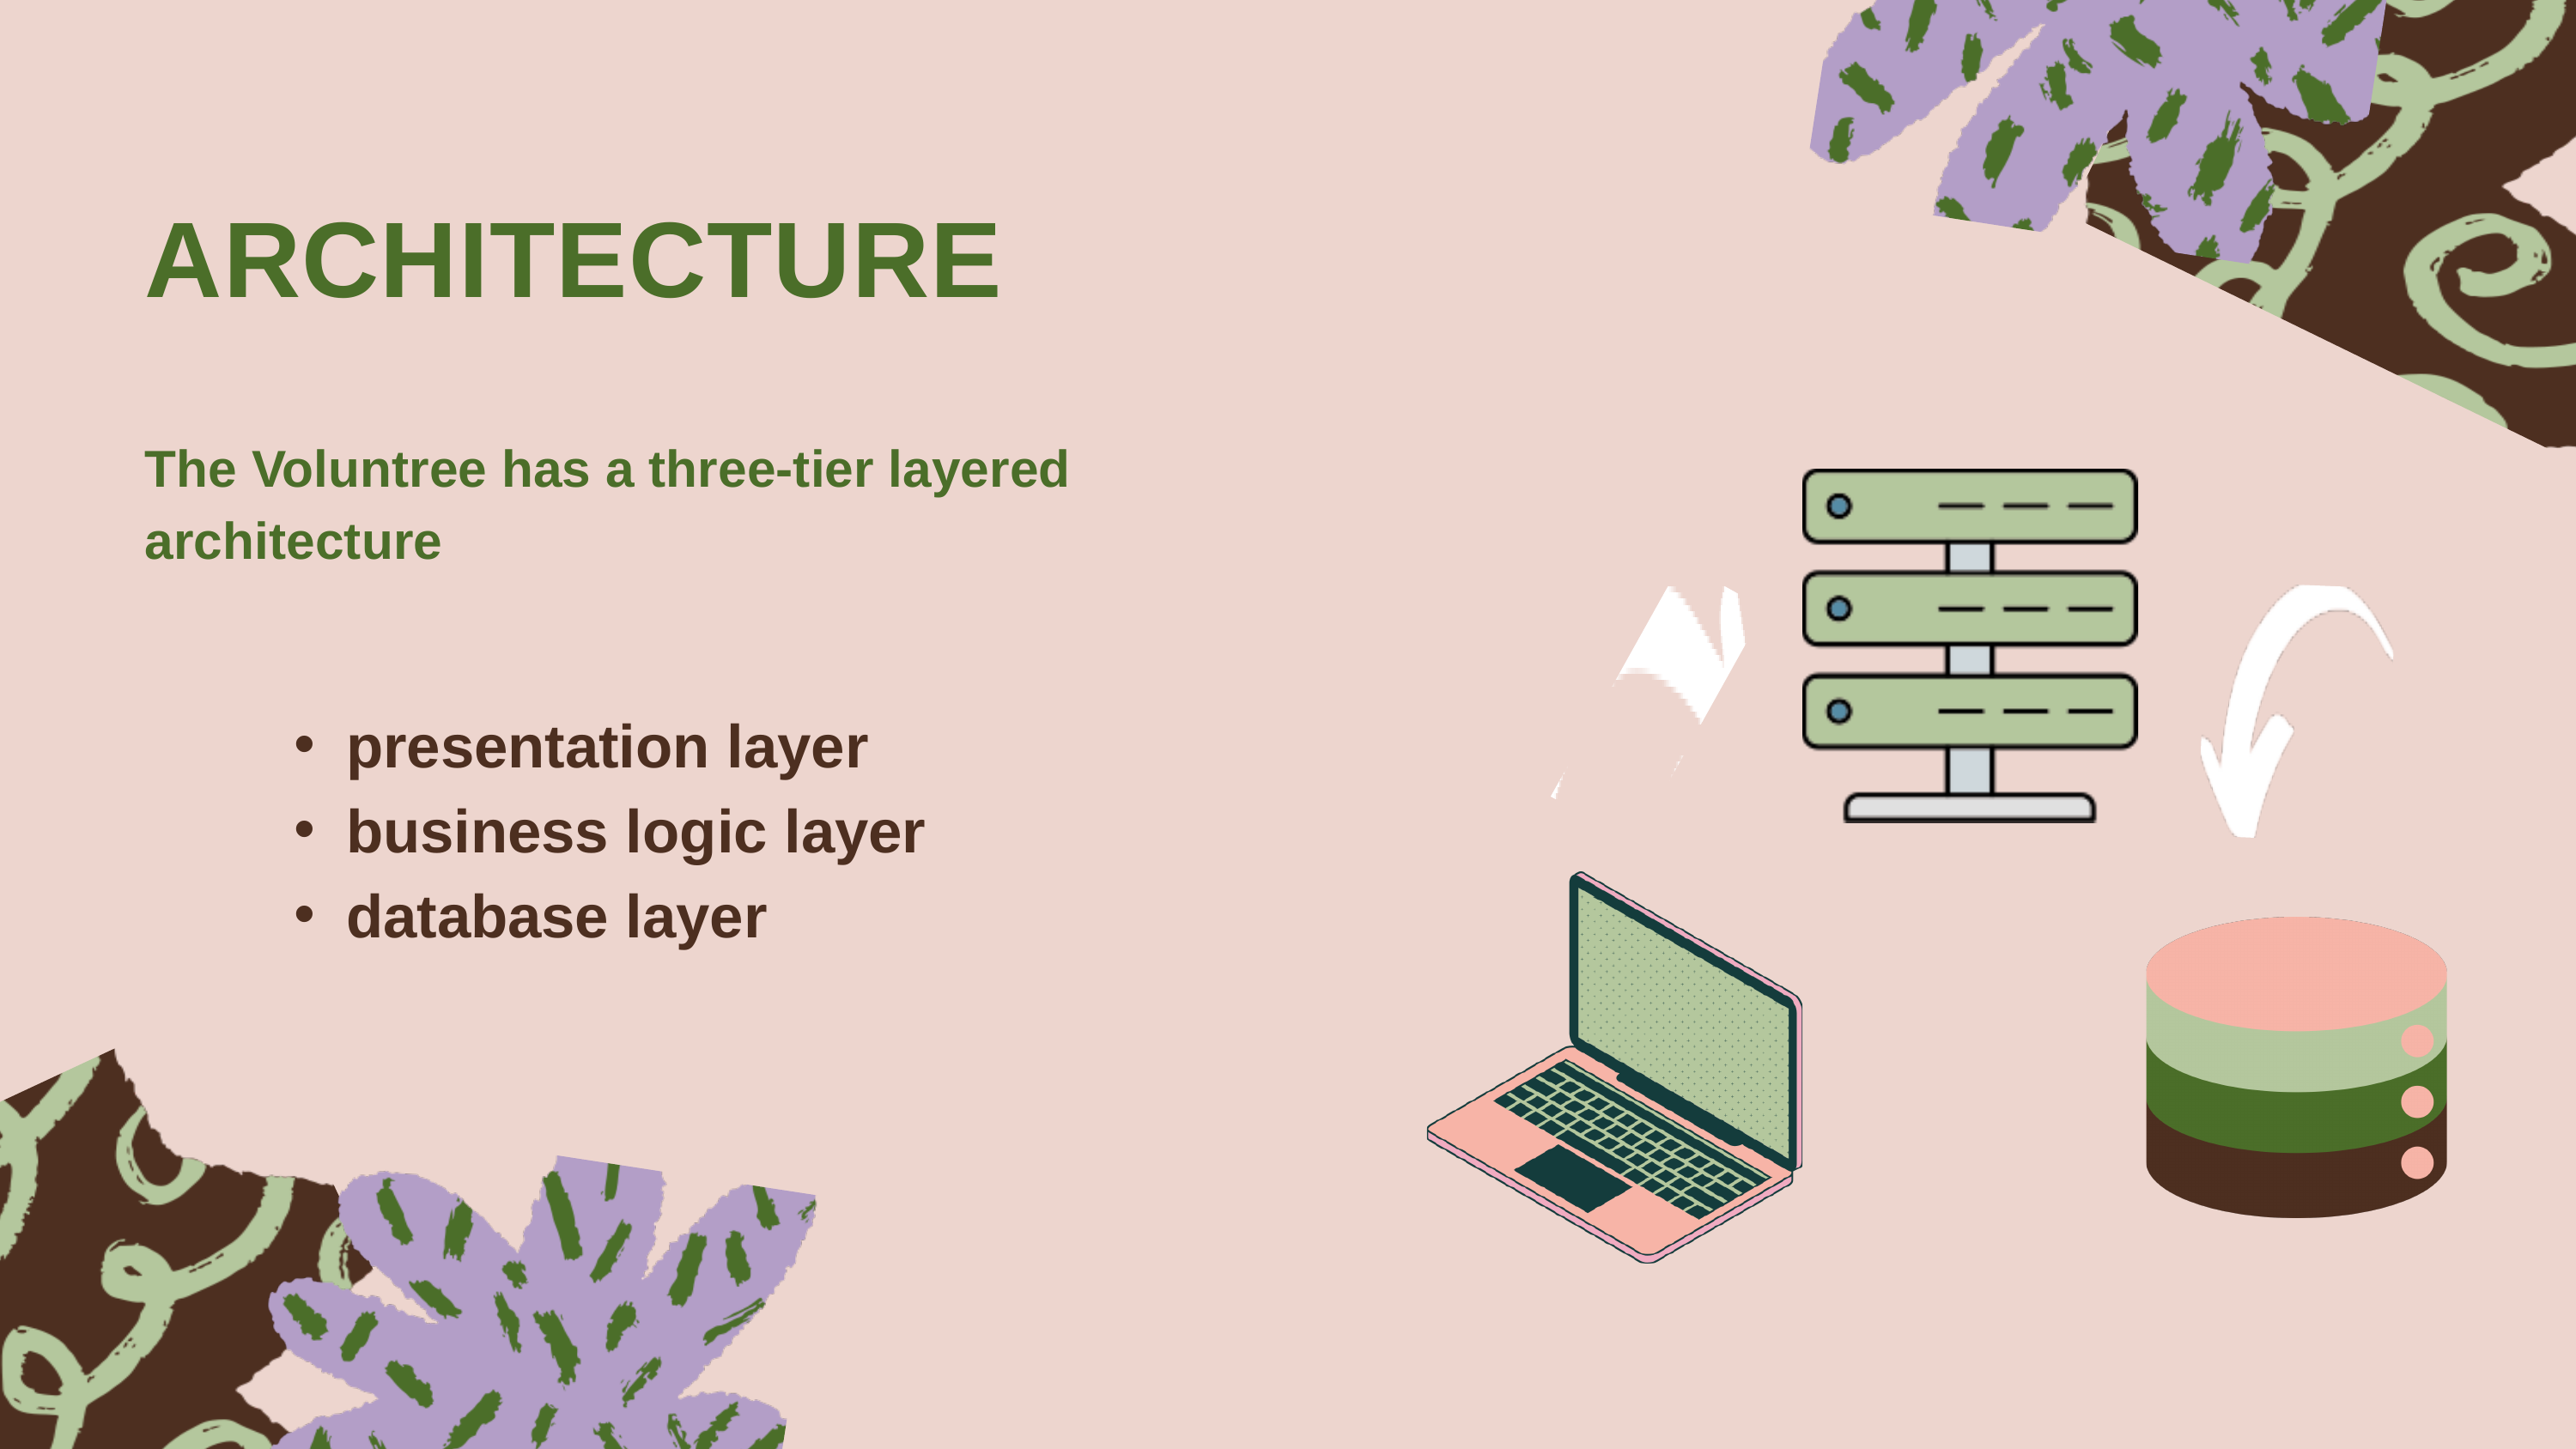

ARCHITECTURE
The Voluntree has a three-tier layered architecture

presentation layer
business logic layer
database layer